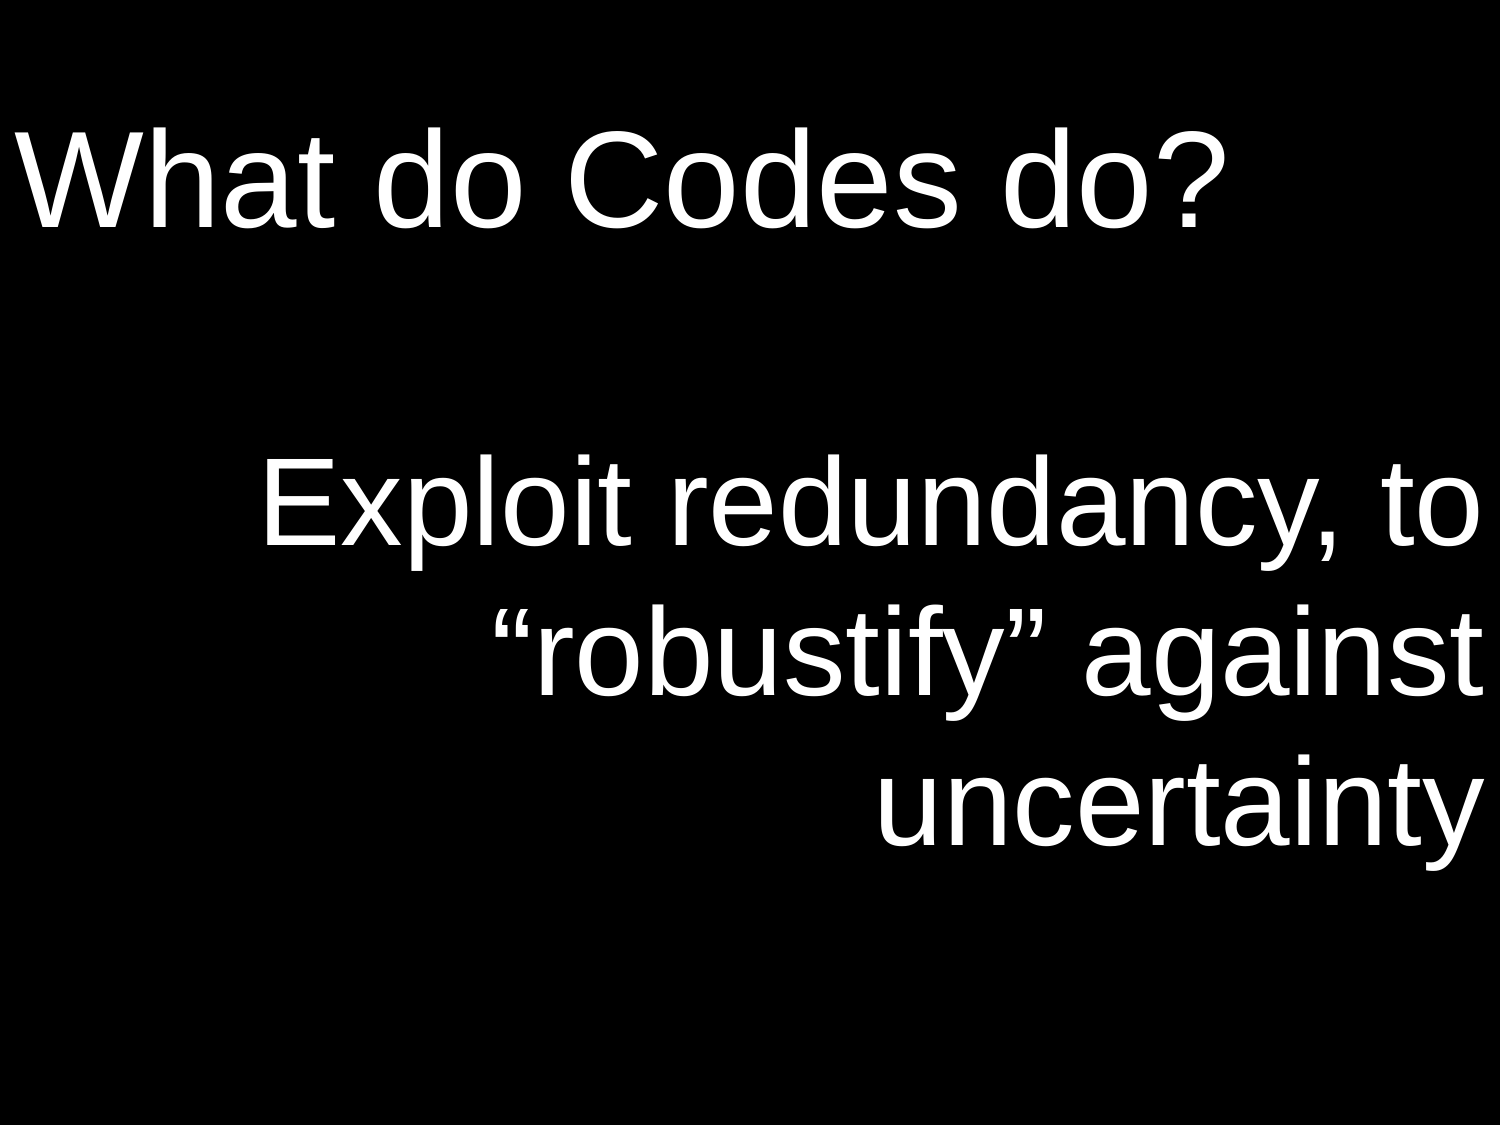

What do Codes do?

Exploit redundancy, to “robustify” against uncertainty